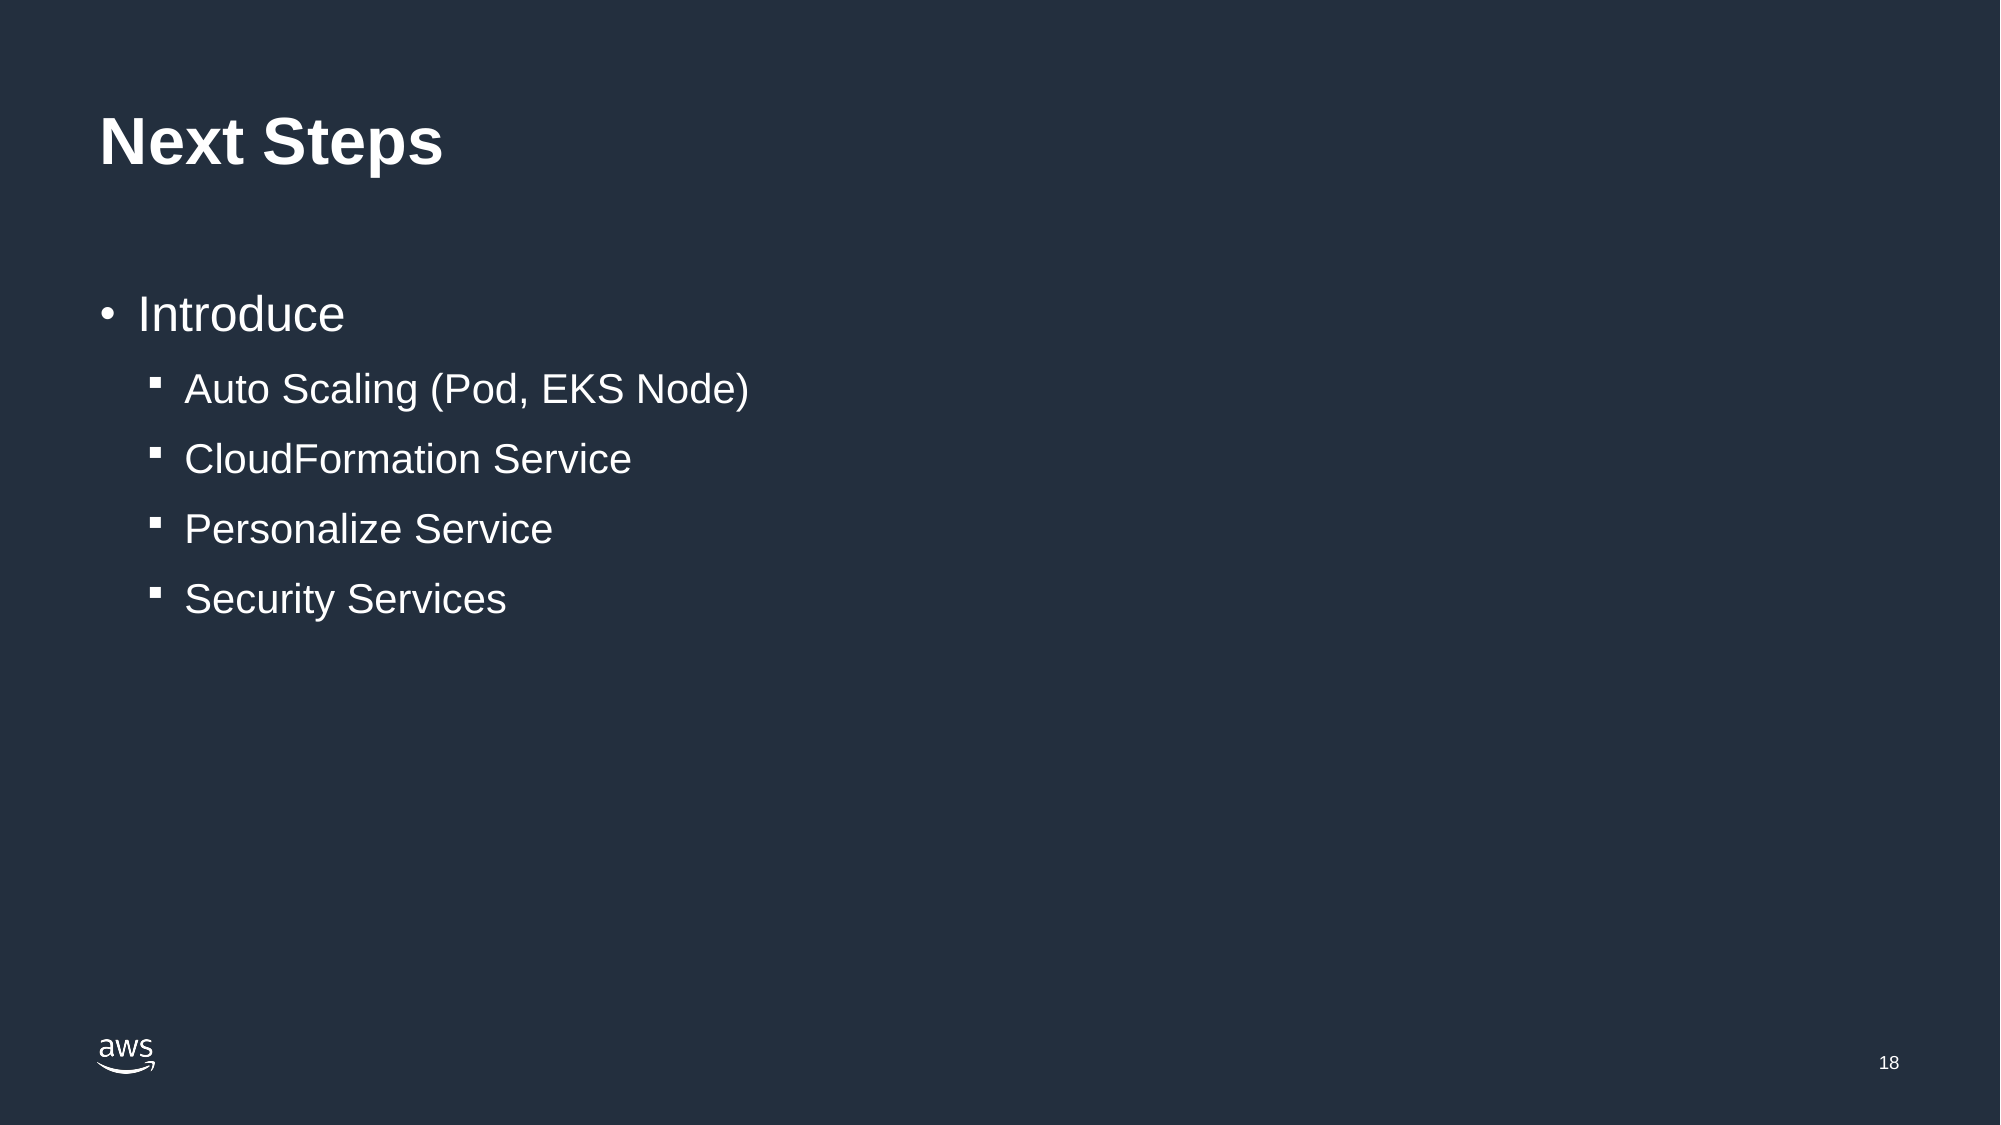

# Next Steps
Introduce
Auto Scaling (Pod, EKS Node)
CloudFormation Service
Personalize Service
Security Services
18